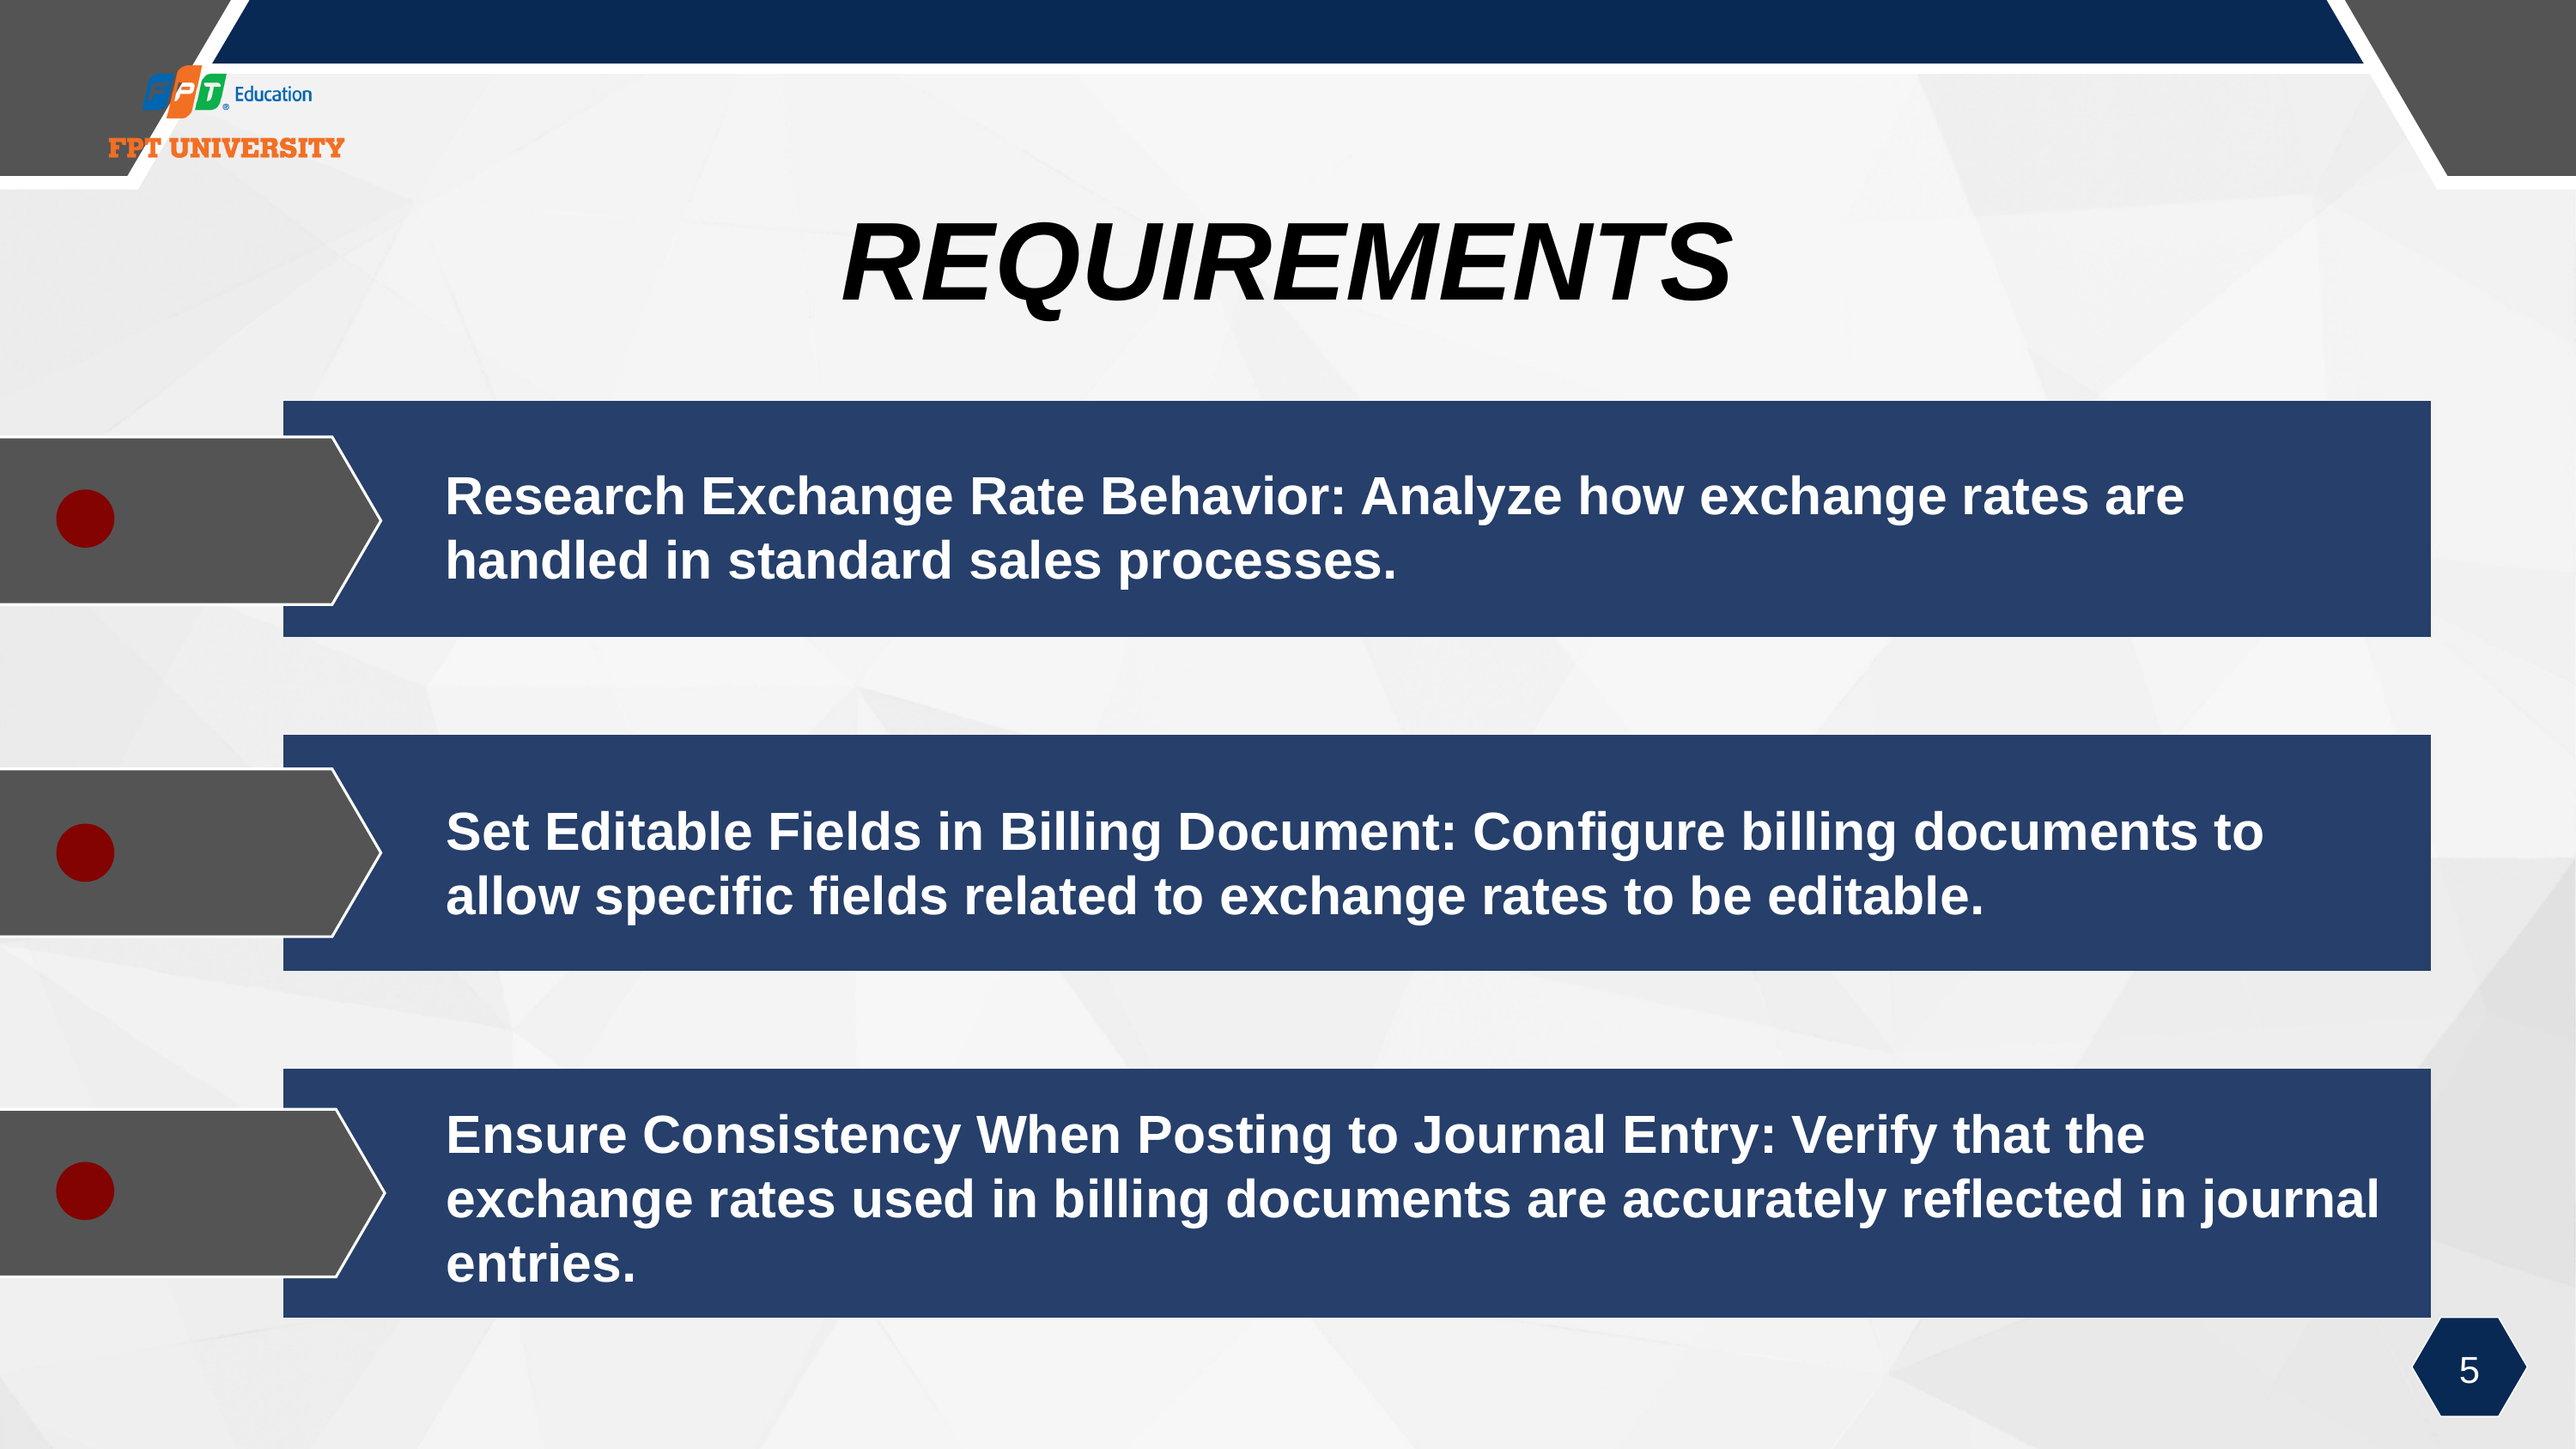

REQUIREMENTS

Research Exchange Rate Behavior: Analyze how exchange rates are handled in standard sales processes.

Set Editable Fields in Billing Document: Configure billing documents to allow specific fields related to exchange rates to be editable.

Ensure Consistency When Posting to Journal Entry: Verify that the exchange rates used in billing documents are accurately reflected in journal entries.

5